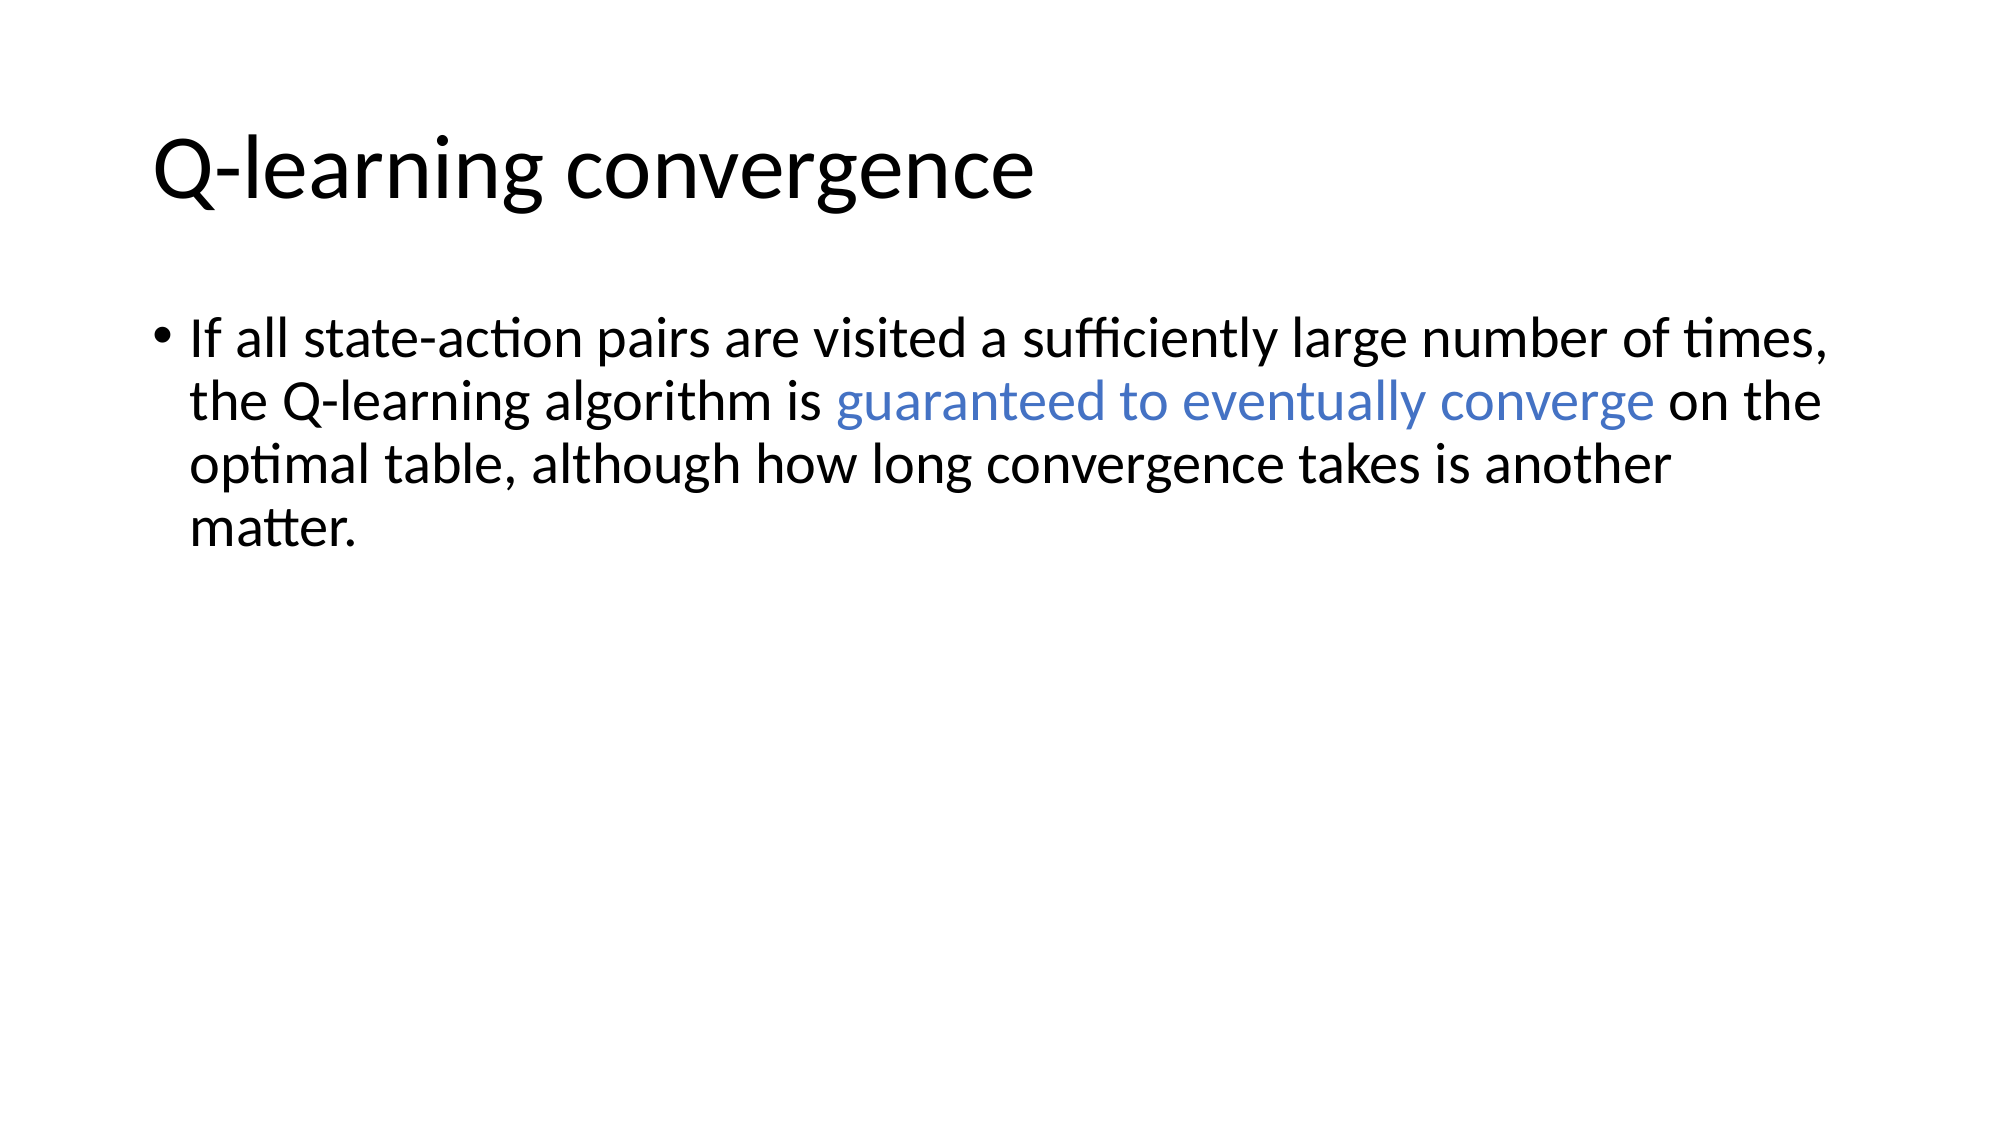

# Q-learning convergence
If all state-action pairs are visited a sufficiently large number of times, the Q-learning algorithm is guaranteed to eventually converge on the optimal table, although how long convergence takes is another matter.